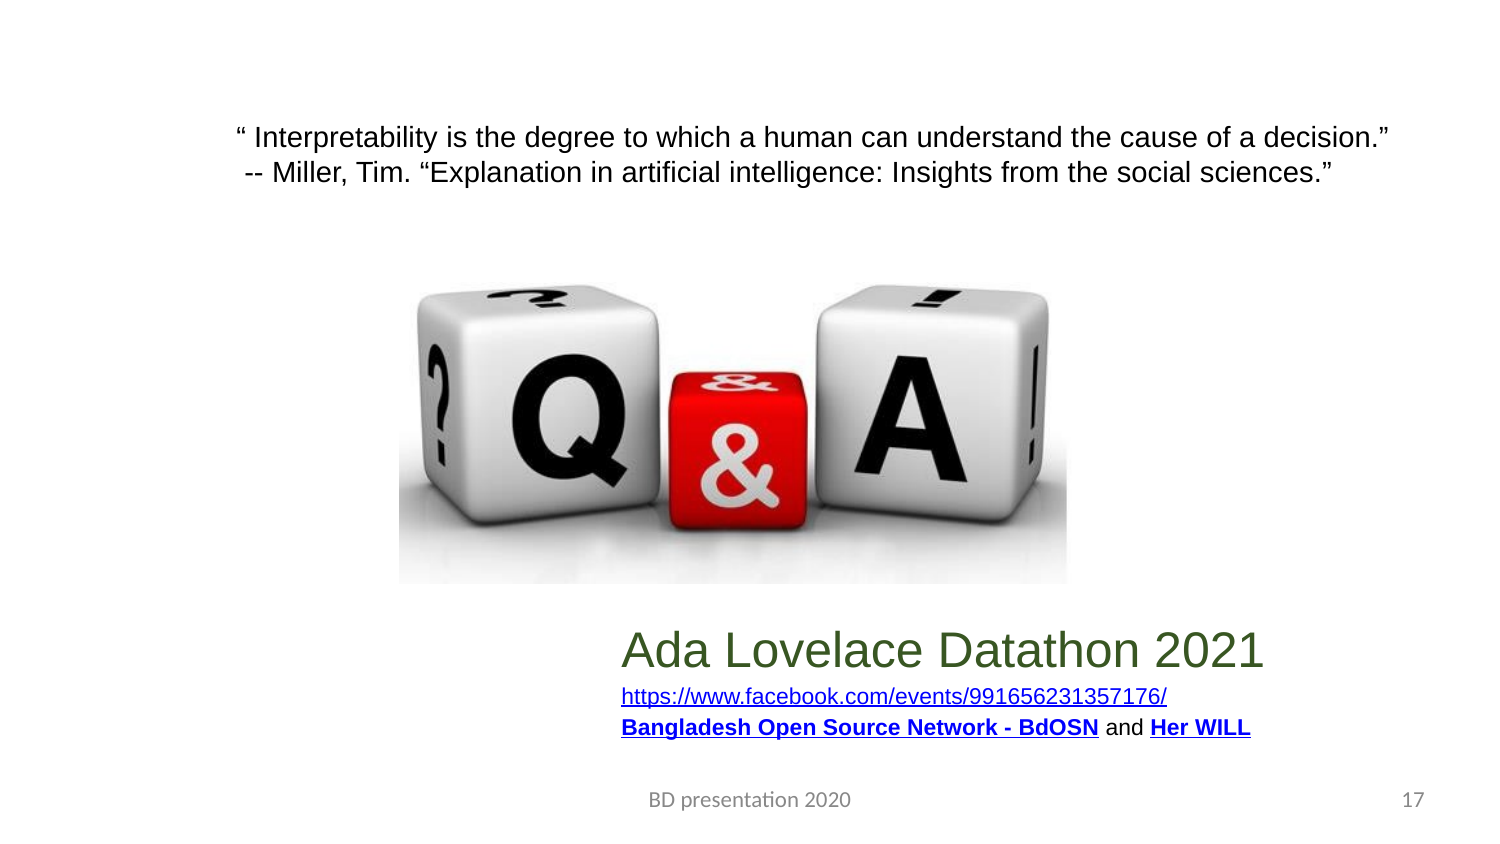

“ Interpretability is the degree to which a human can understand the cause of a decision.”
 -- Miller, Tim. “Explanation in artificial intelligence: Insights from the social sciences.”
Ada Lovelace Datathon 2021
https://www.facebook.com/events/991656231357176/
Bangladesh Open Source Network - BdOSN and Her WILL
BD presentation 2020
17